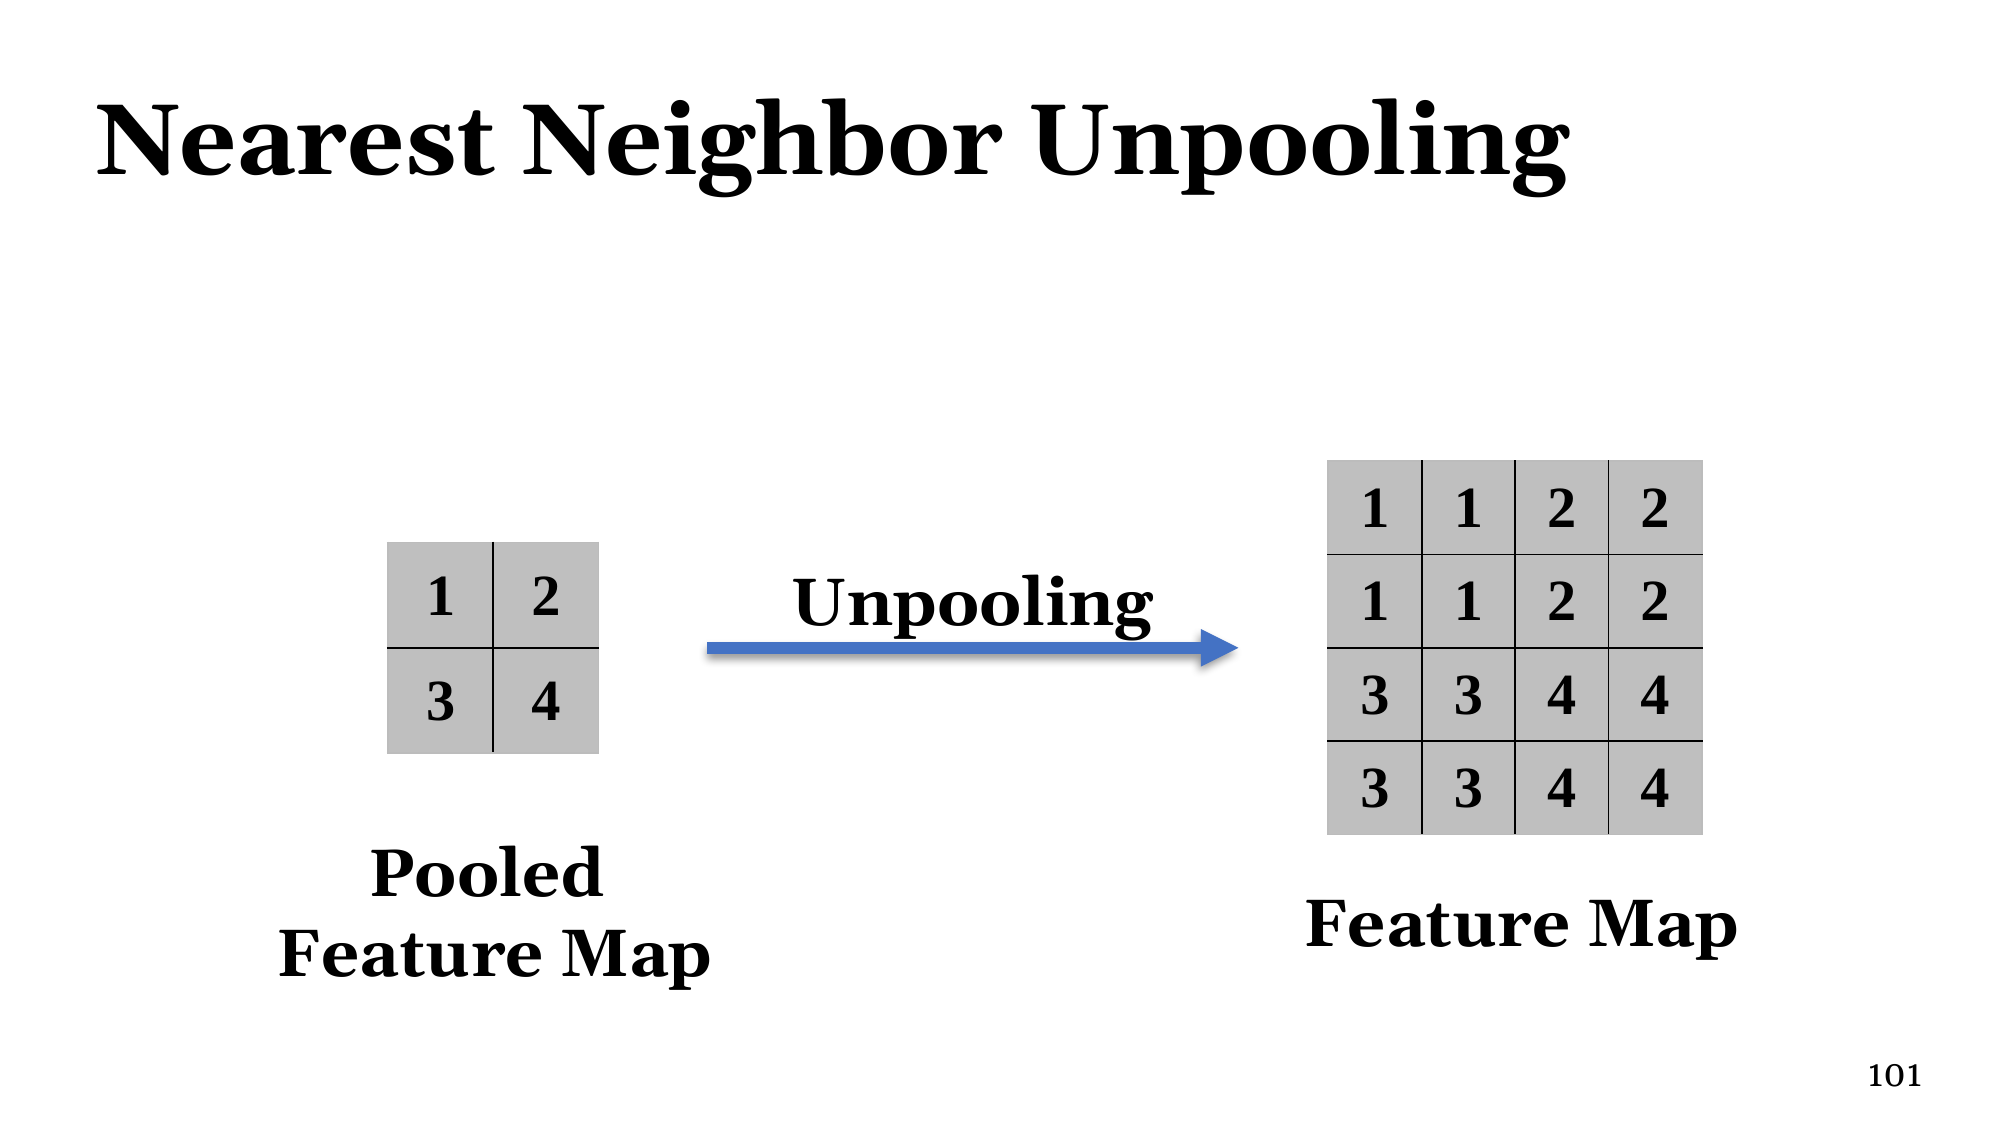

# Nearest Neighbor Unpooling

| 1 | 1 | 2 | 2 |
| --- | --- | --- | --- |
| 1 | 1 | 2 | 2 |
| 3 | 3 | 4 | 4 |
| 3 | 3 | 4 | 4 |
| 1 | 2 |
| --- | --- |
| 3 | 4 |
Unpooling
Pooled
Feature Map
Feature Map
101